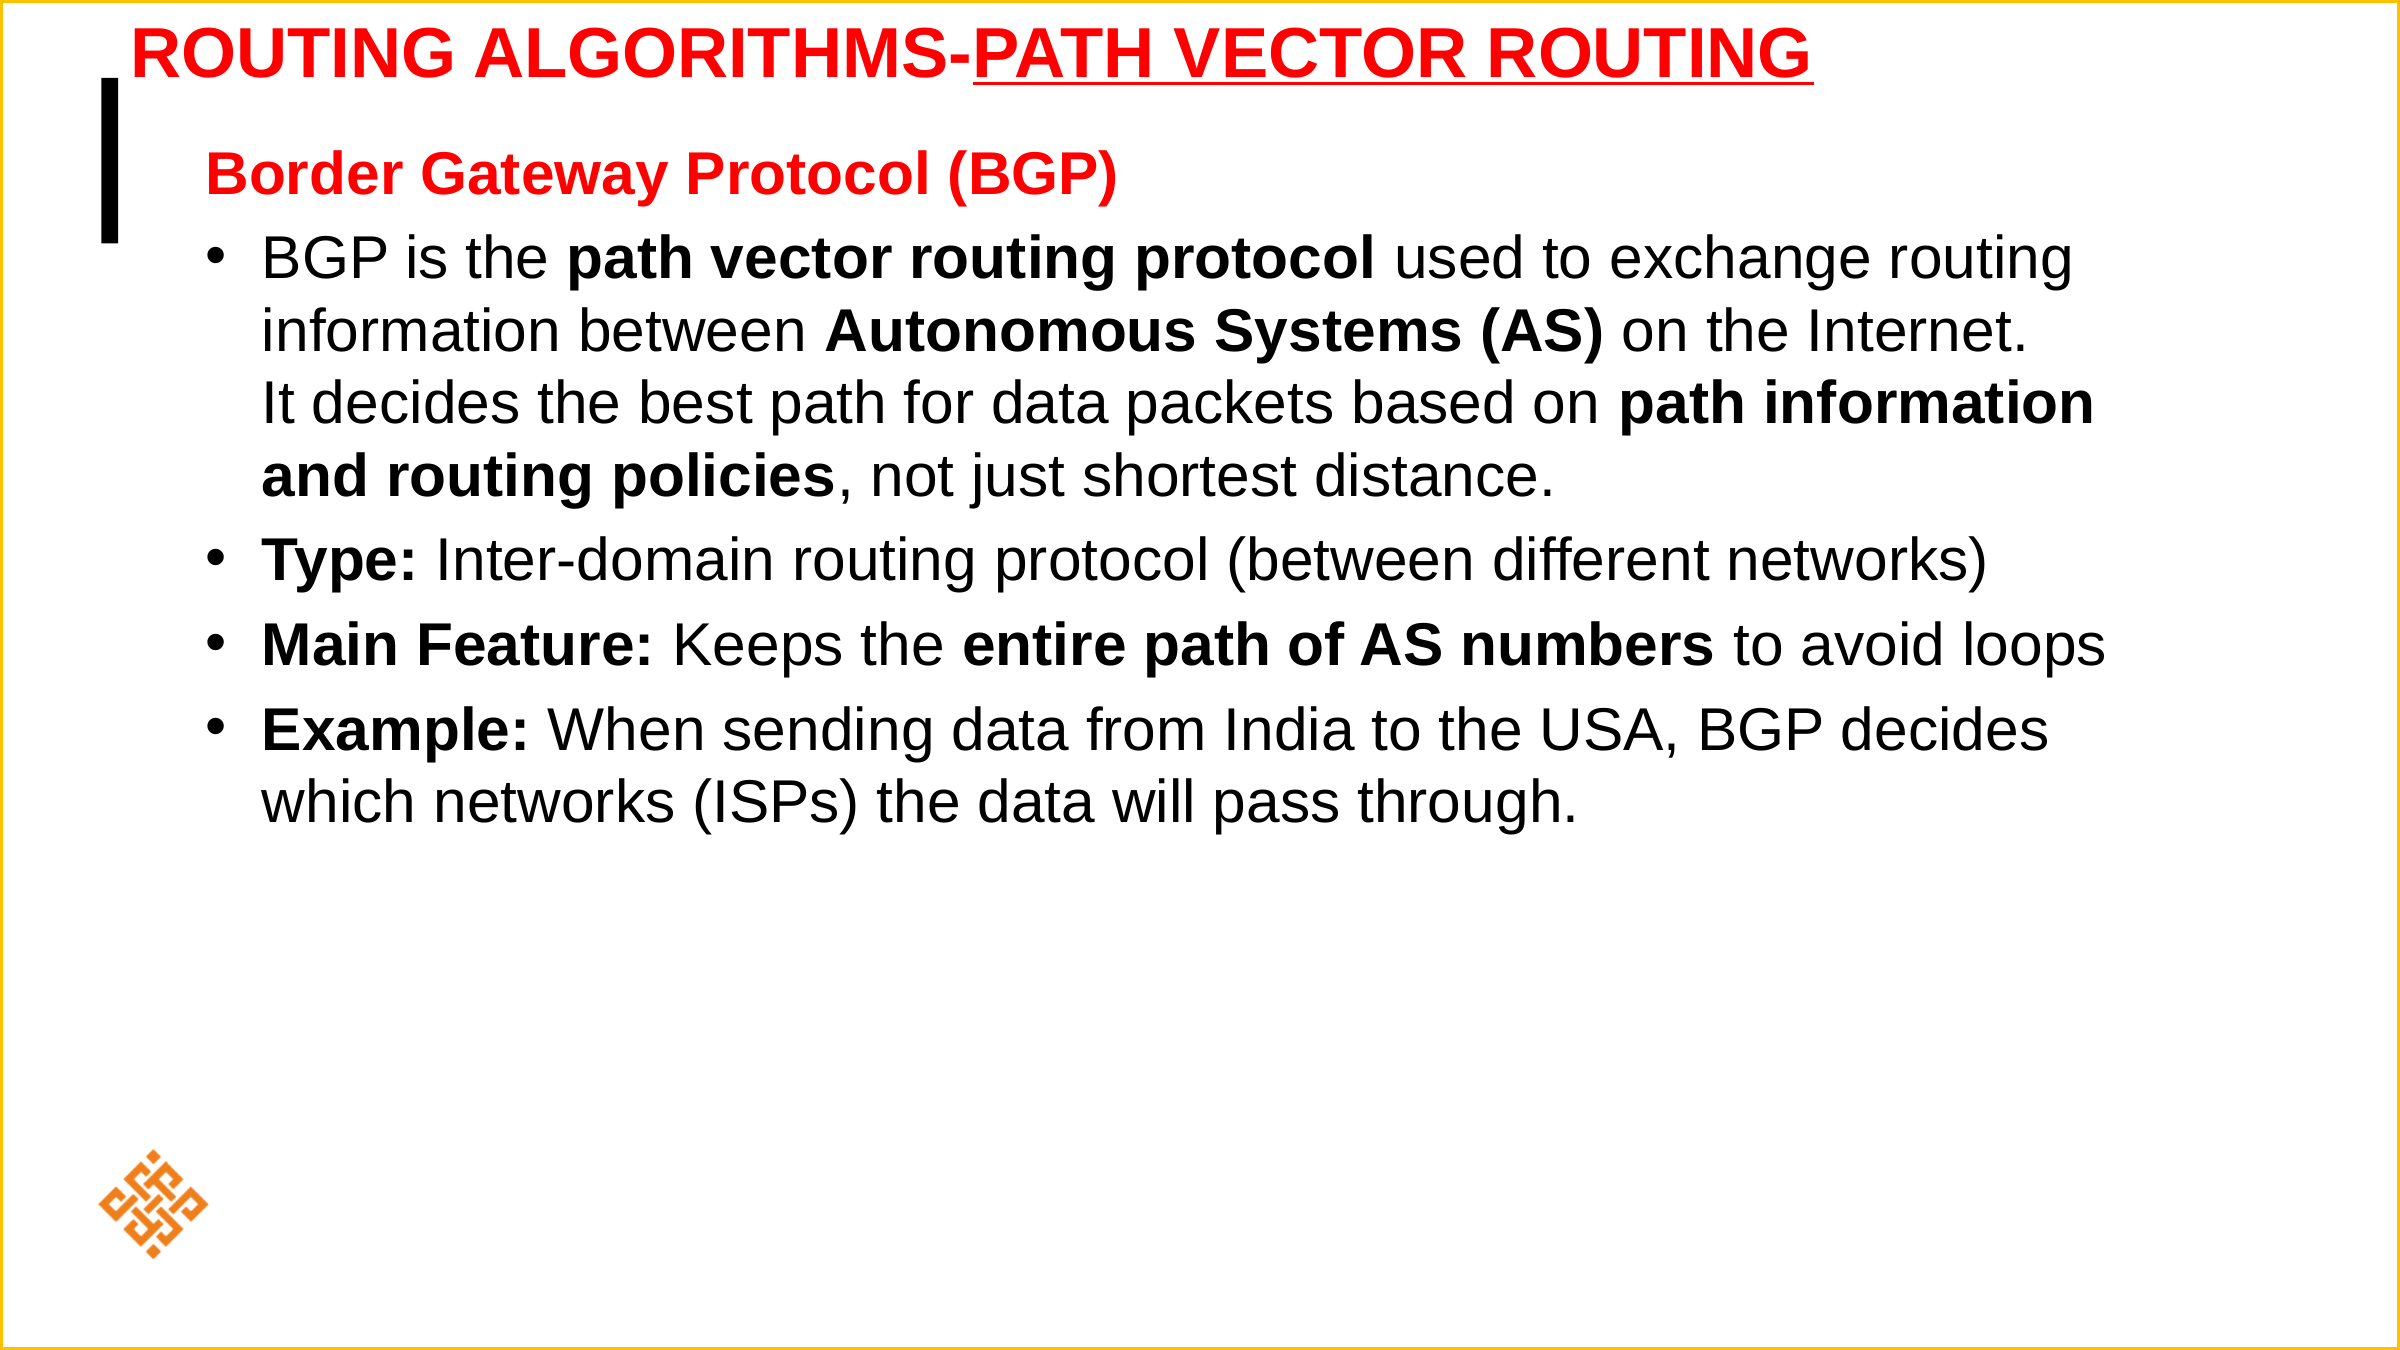

# Routing Algorithms-Path Vector Routing
Border Gateway Protocol (BGP)
BGP is the path vector routing protocol used to exchange routing information between Autonomous Systems (AS) on the Internet.
It decides the best path for data packets based on path information and routing policies, not just shortest distance.
Type: Inter-domain routing protocol (between different networks)
Main Feature: Keeps the entire path of AS numbers to avoid loops
Example: When sending data from India to the USA, BGP decides which networks (ISPs) the data will pass through.